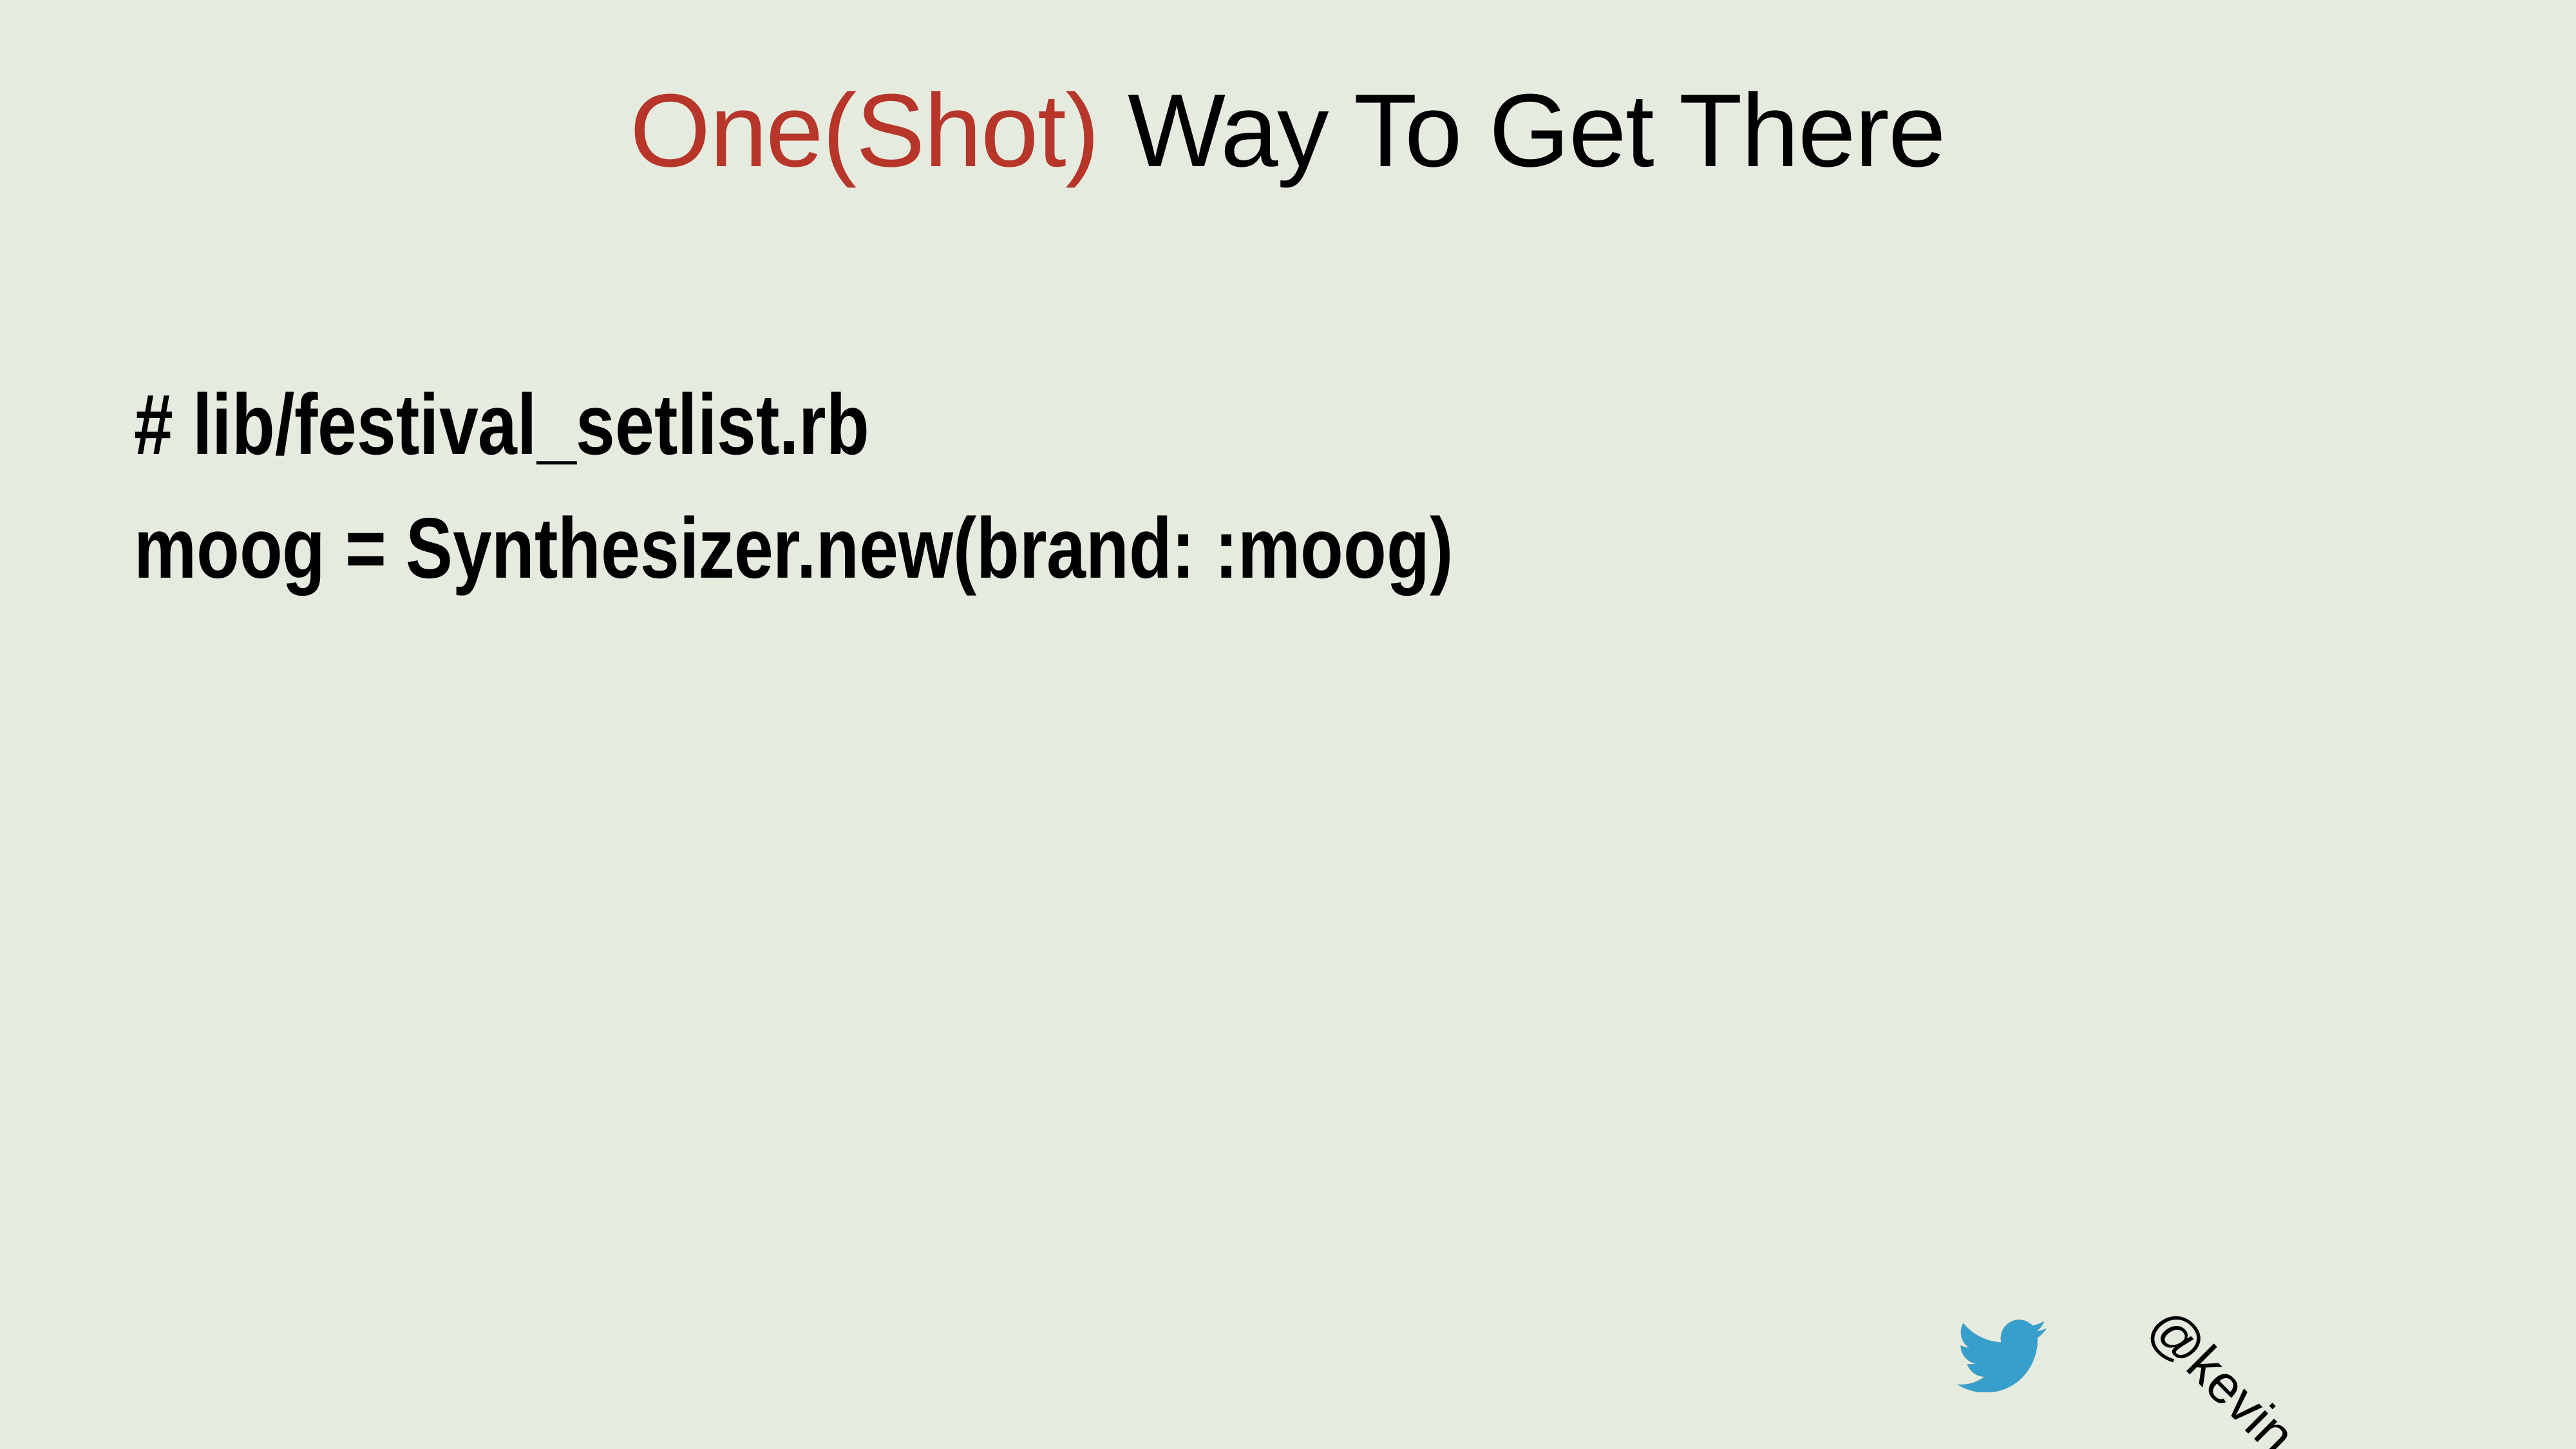

# One(Shot) Way To Get There
# lib/festival_setlist.rb
moog = Synthesizer.new(brand: :moog)